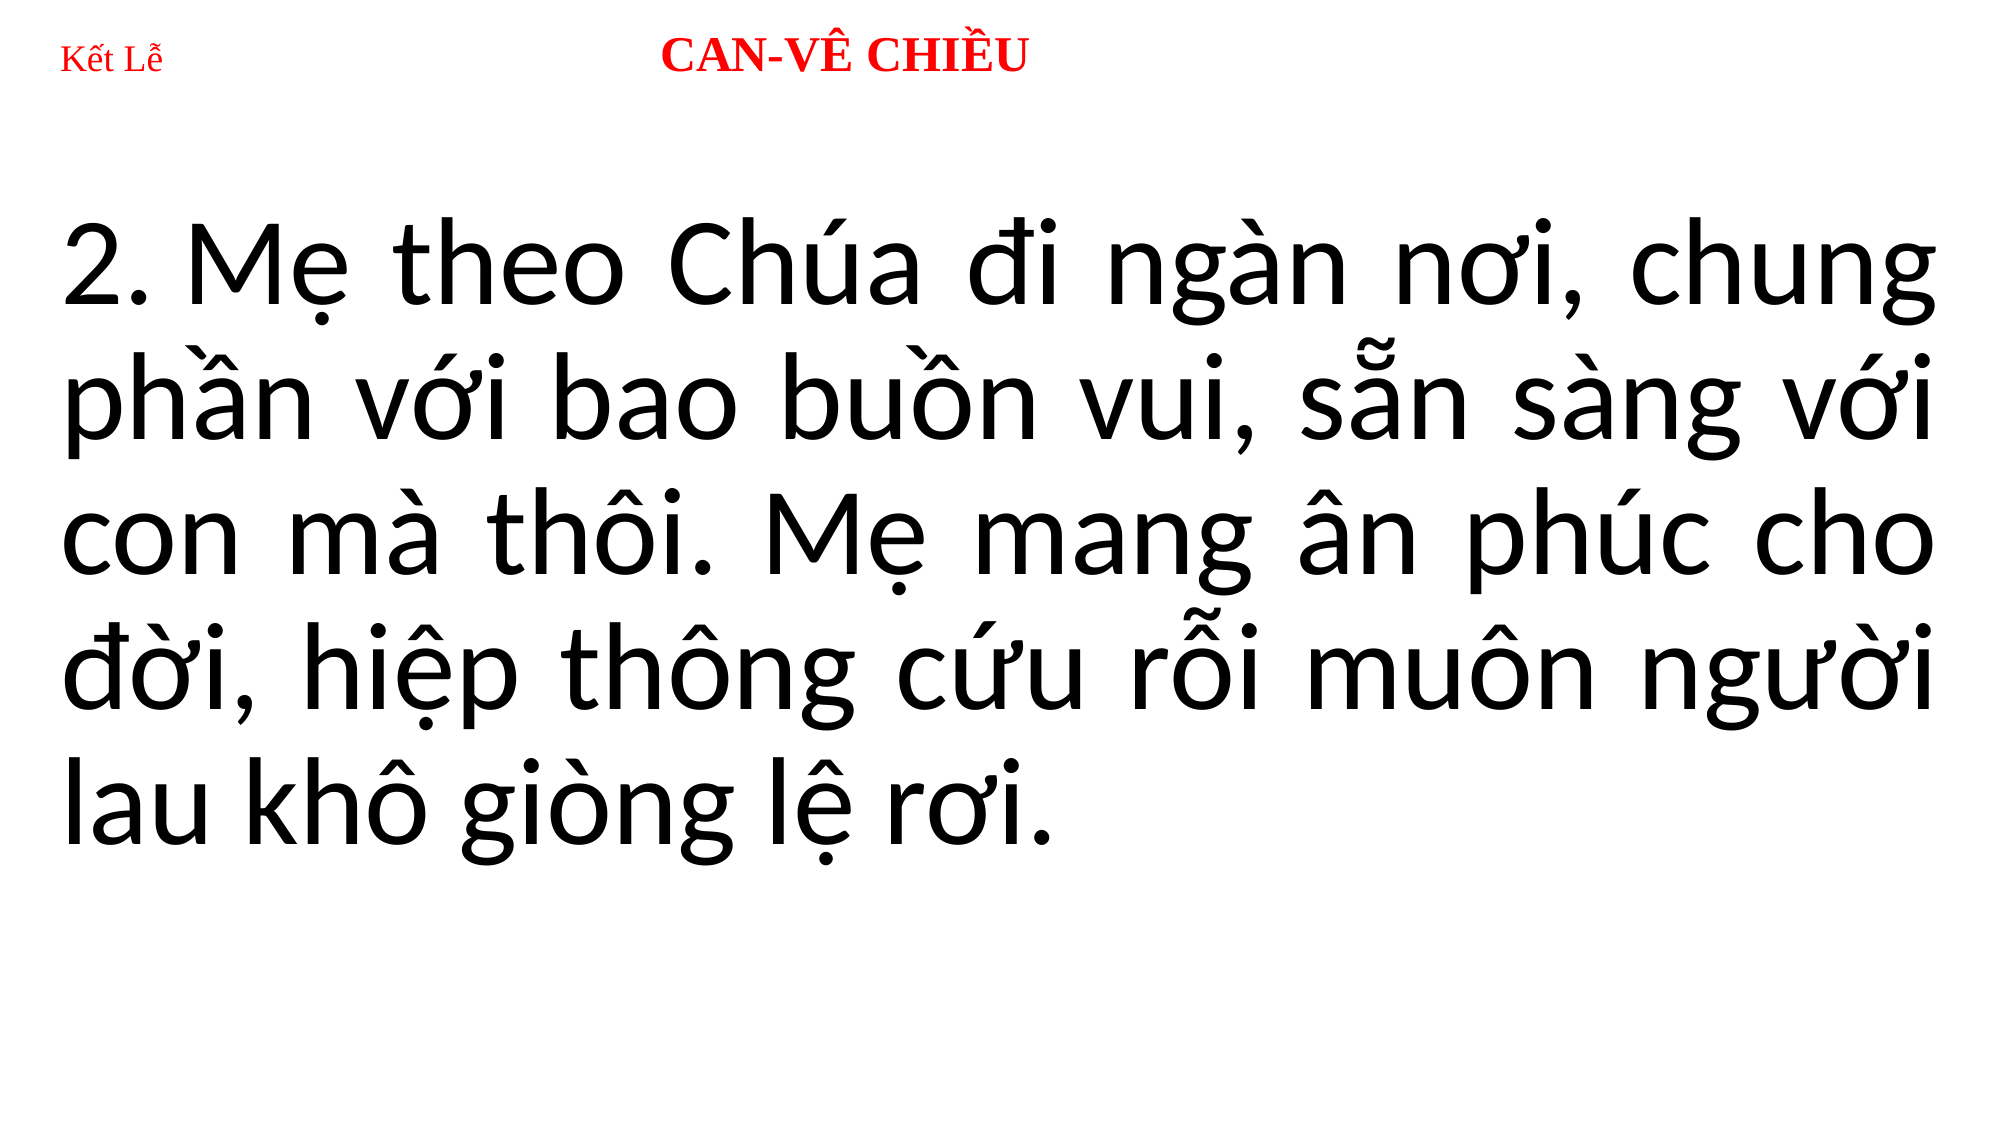

# Kết Lễ                                     	CAN-VÊ CHIỀU
2. Mẹ theo Chúa đi ngàn nơi, chung phần với bao buồn vui, sẵn sàng với con mà thôi. Mẹ mang ân phúc cho đời, hiệp thông cứu rỗi muôn người lau khô giòng lệ rơi.